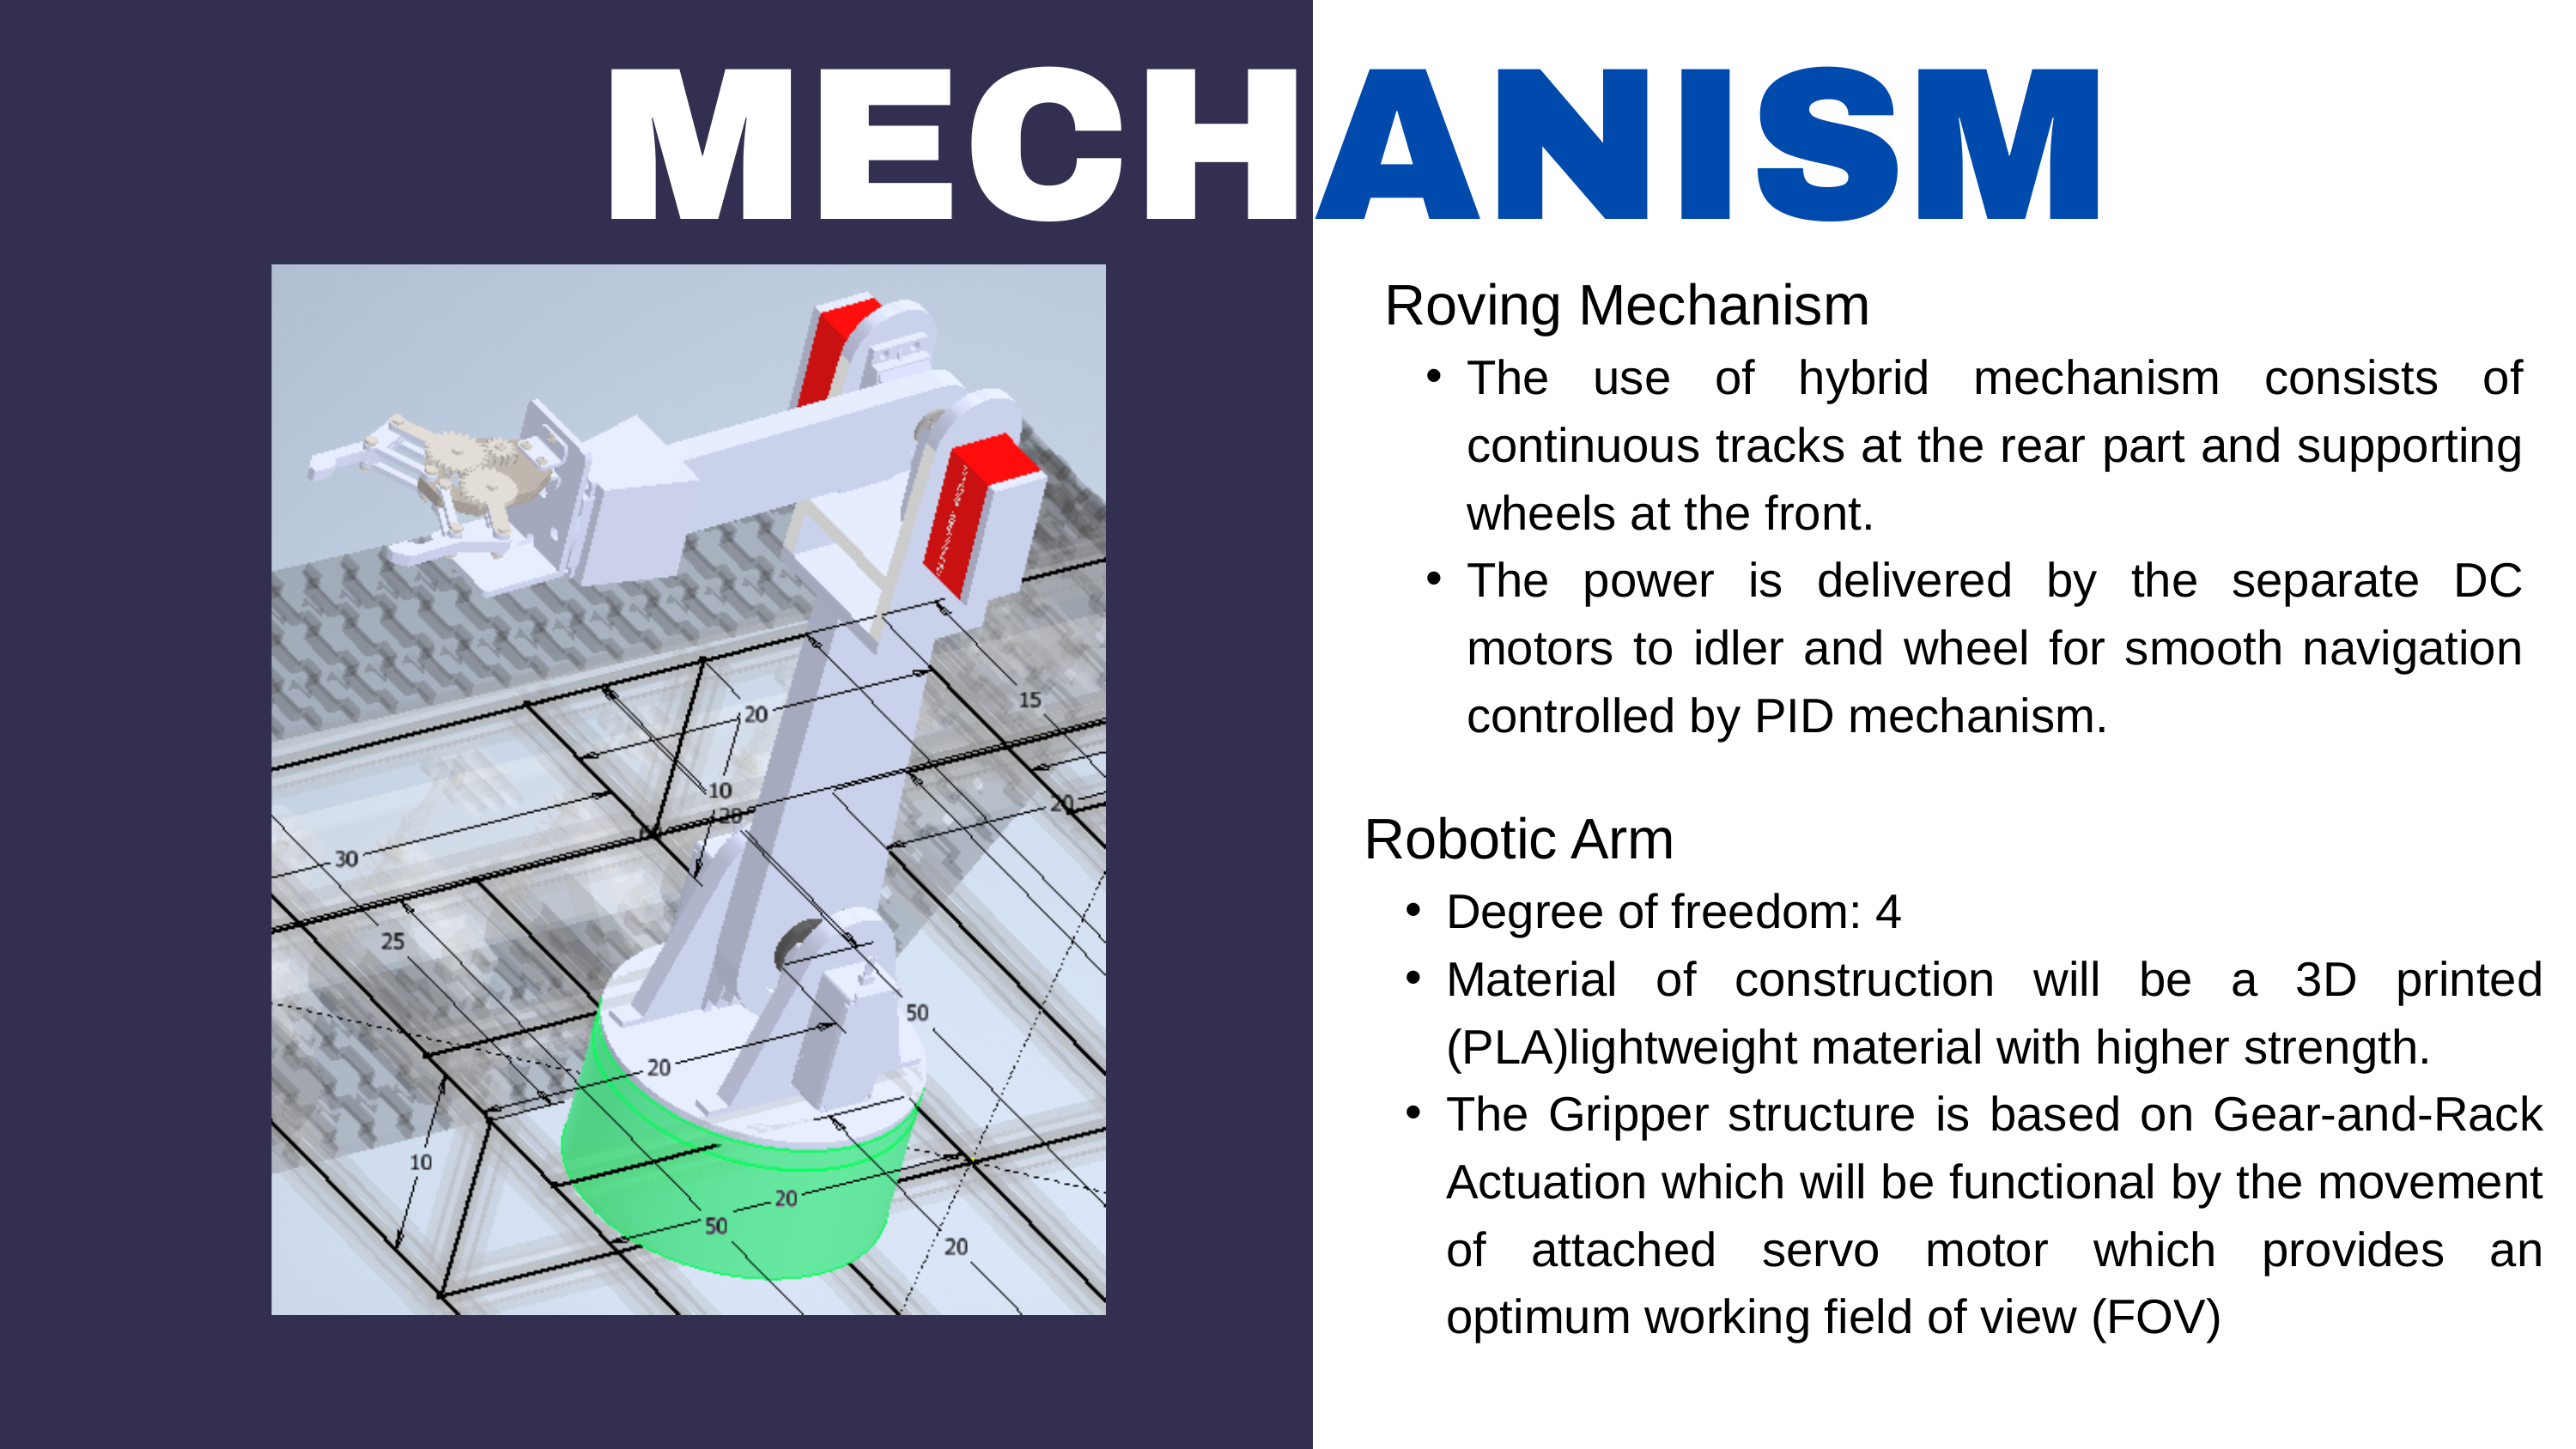

MECHANISM
Roving Mechanism
The use of hybrid mechanism consists of continuous tracks at the rear part and supporting wheels at the front.
The power is delivered by the separate DC motors to idler and wheel for smooth navigation controlled by PID mechanism.

Robotic Arm
Degree of freedom: 4
Material of construction will be a 3D printed (PLA)lightweight material with higher strength.
The Gripper structure is based on Gear-and-Rack Actuation which will be functional by the movement of attached servo motor which provides an optimum working field of view (FOV)